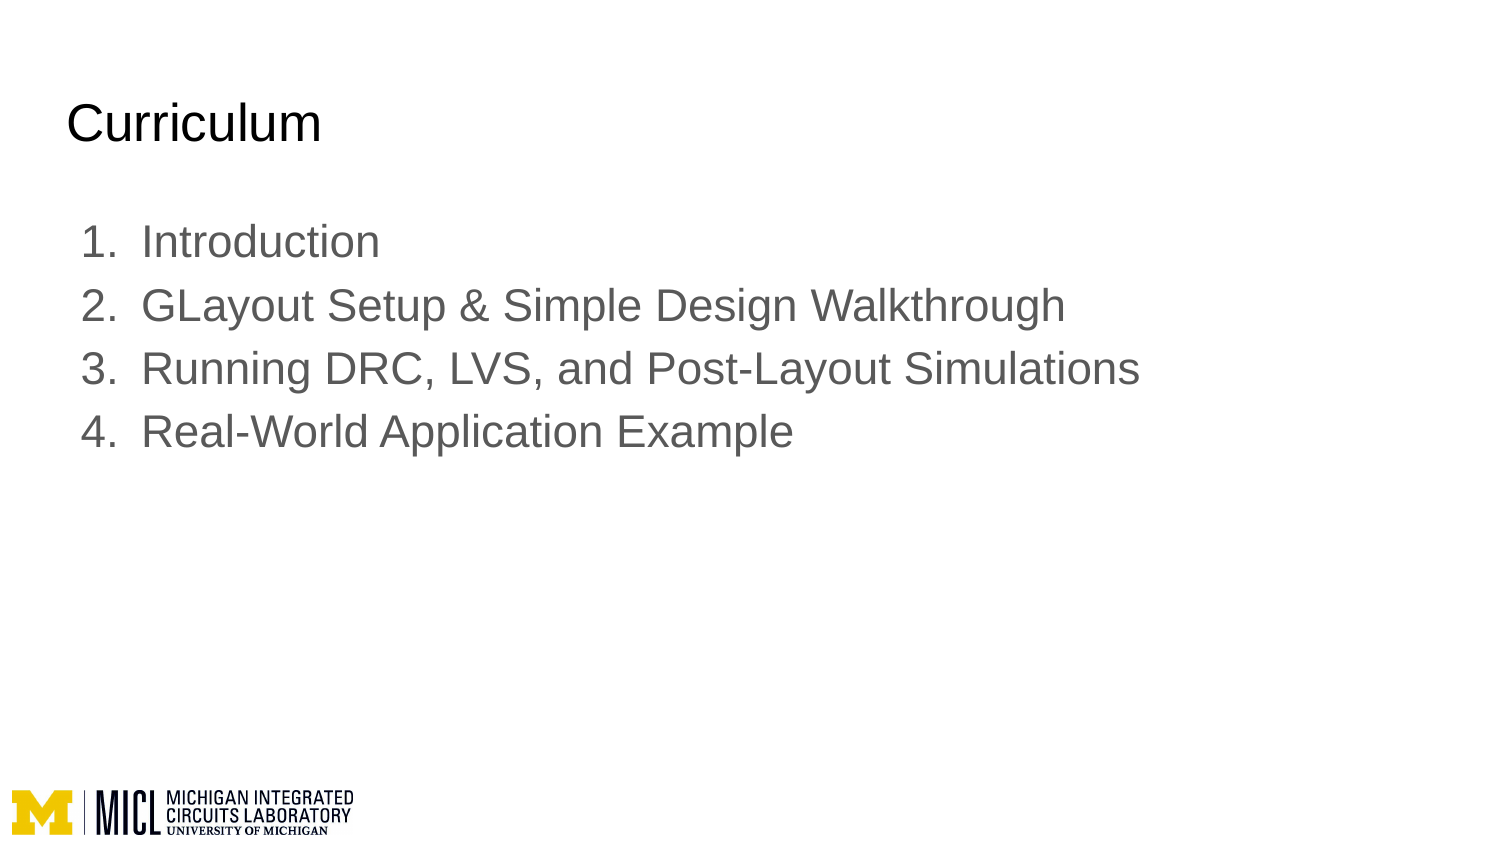

# Curriculum
Introduction
GLayout Setup & Simple Design Walkthrough
Running DRC, LVS, and Post-Layout Simulations
Real-World Application Example